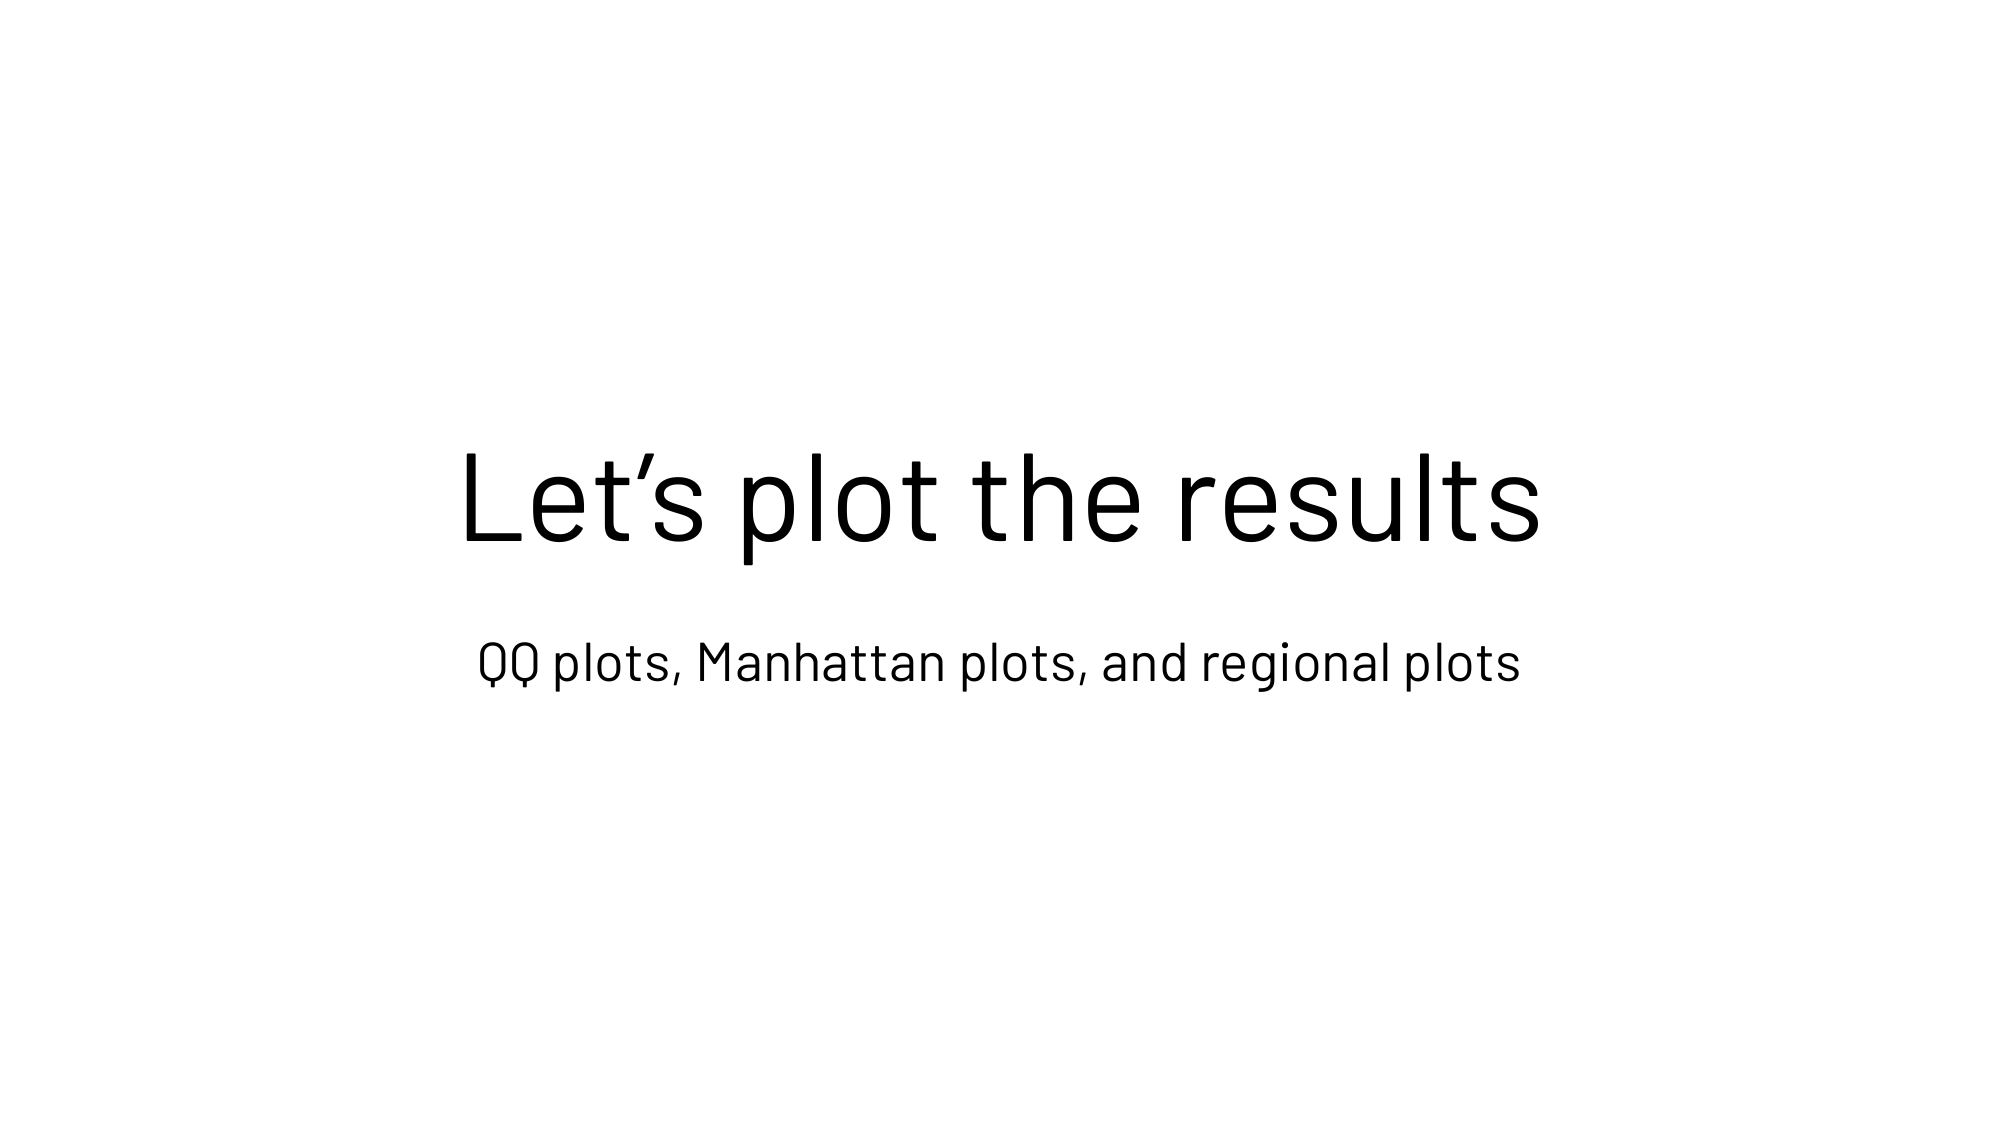

# Let’s plot the results
QQ plots, Manhattan plots, and regional plots